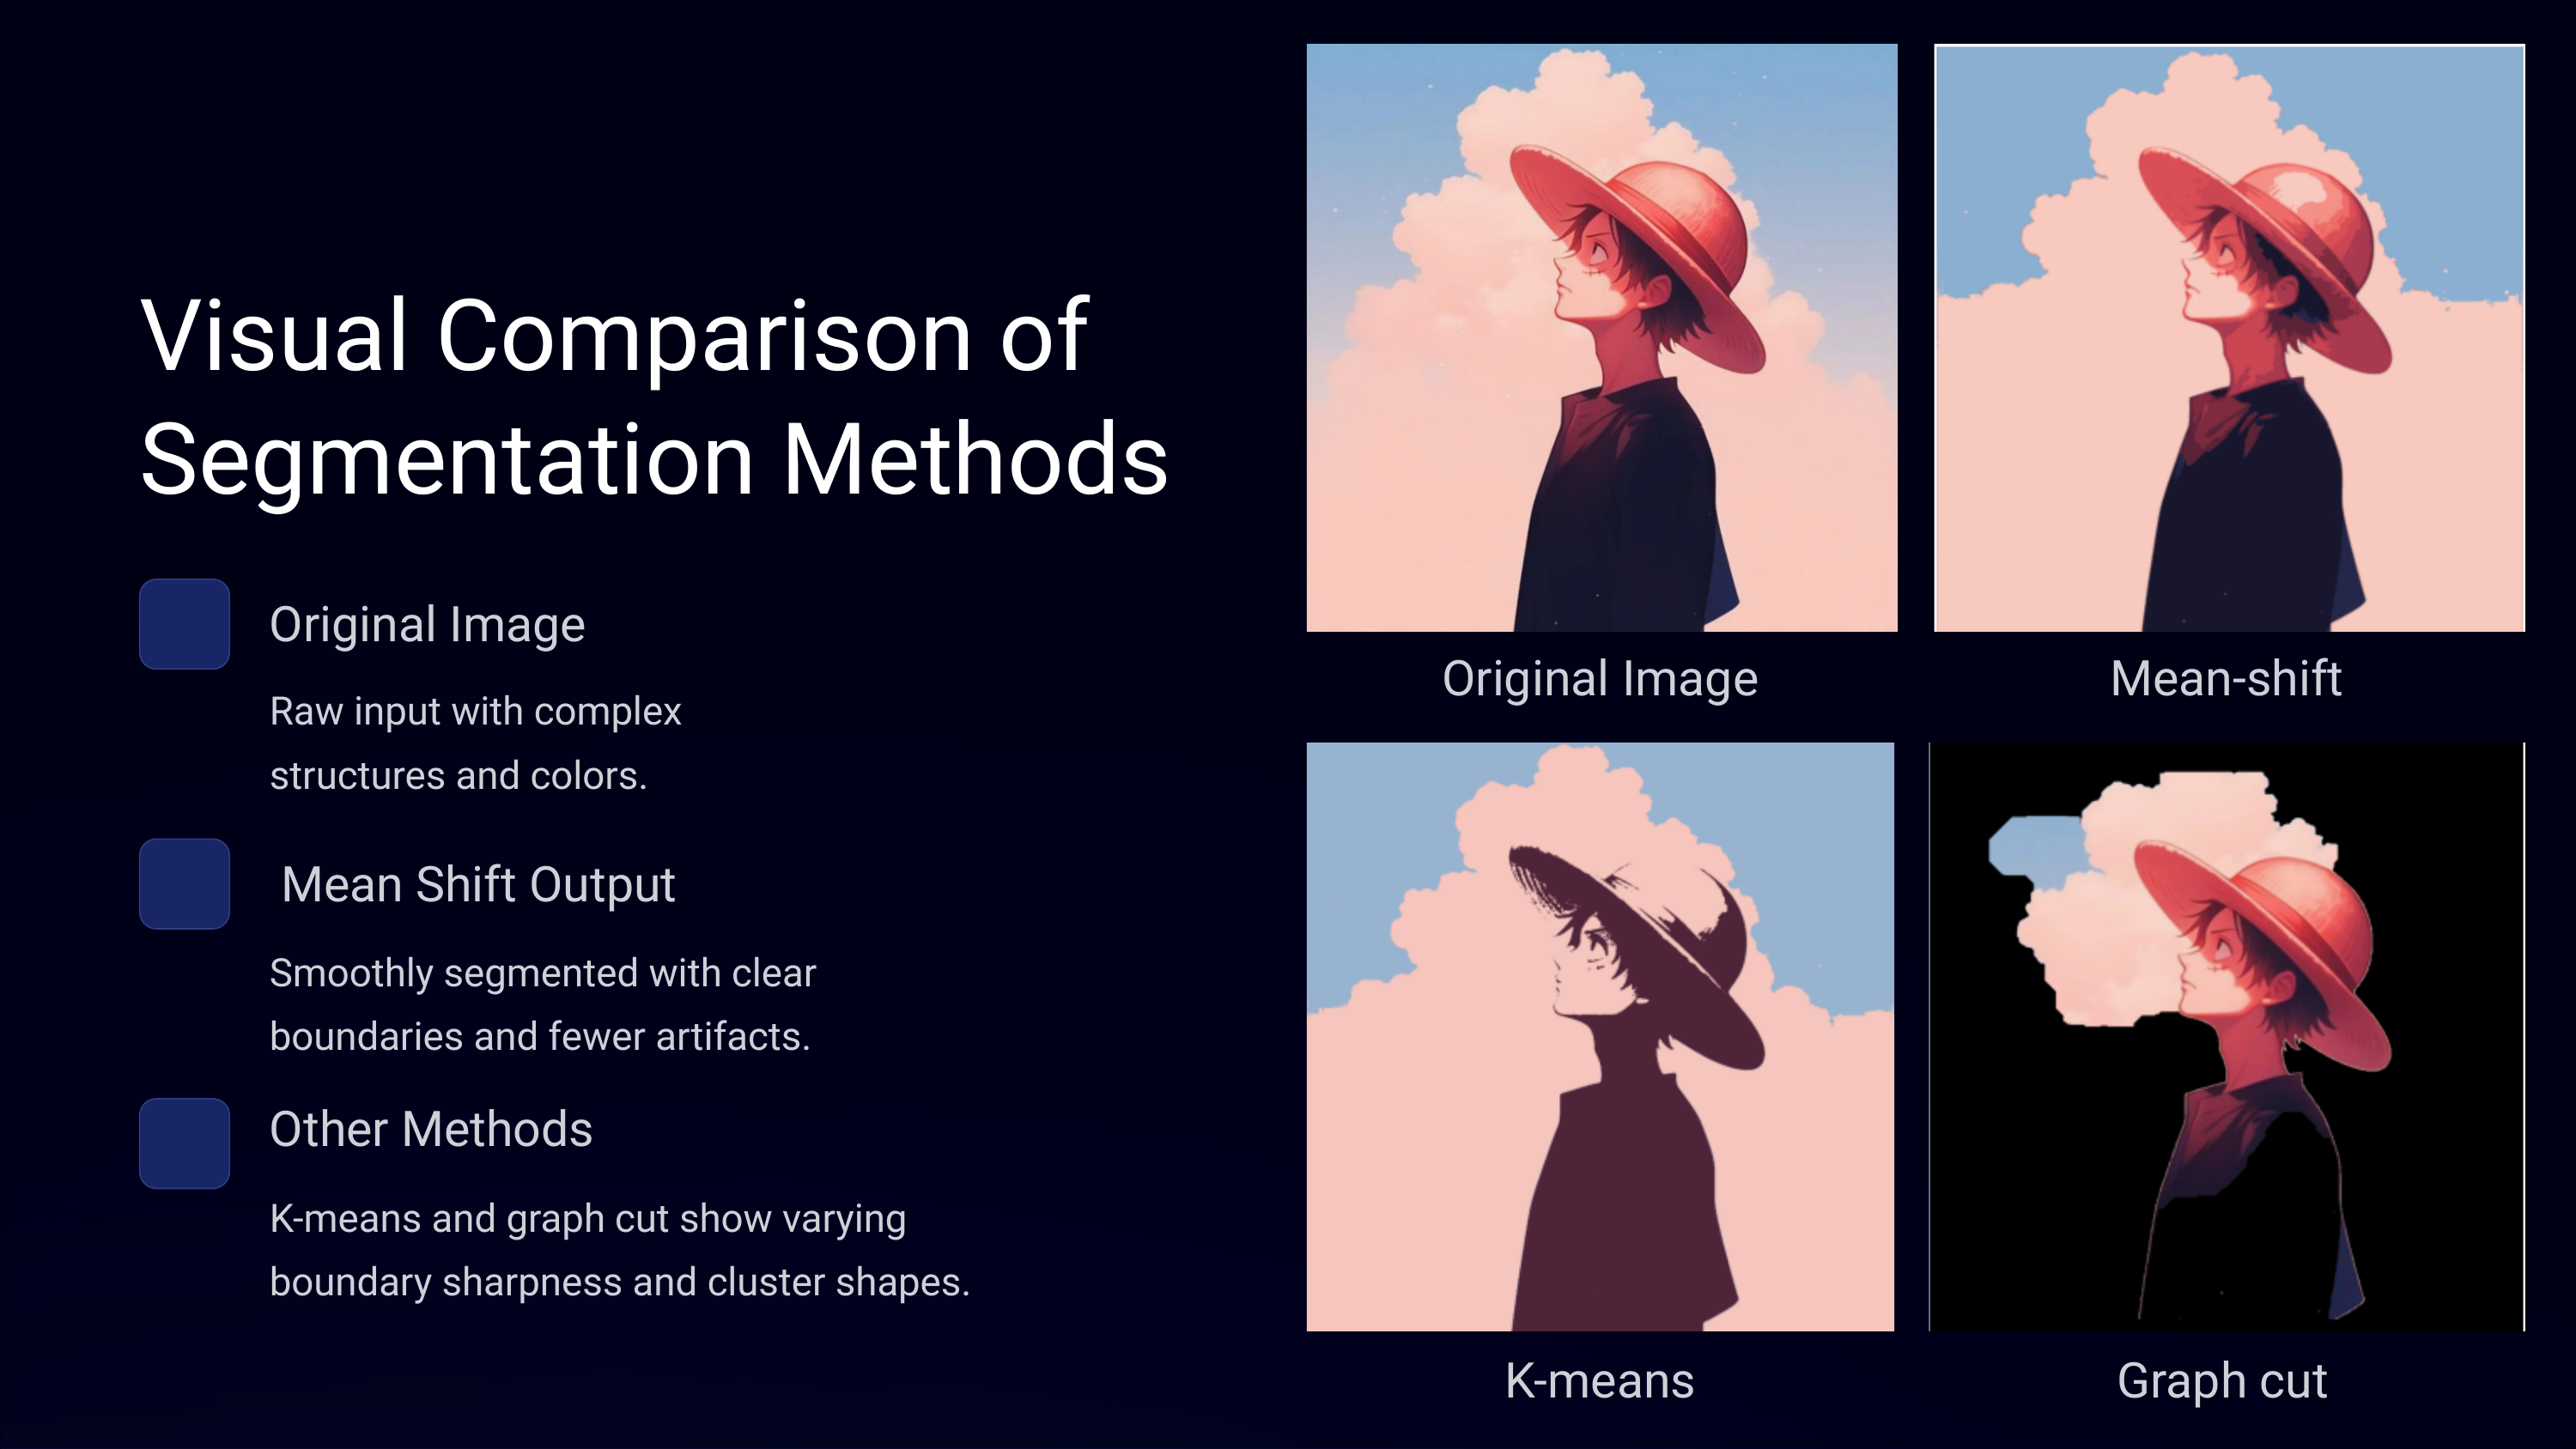

Visual Comparison of Segmentation Methods

Original Image

Original Image

Mean-shift

Raw input with complex structures and colors.

Mean Shift Output

Smoothly segmented with clear boundaries and fewer artifacts.

Other Methods

K-means and graph cut show varying boundary sharpness and cluster shapes.

K-means

Graph cut